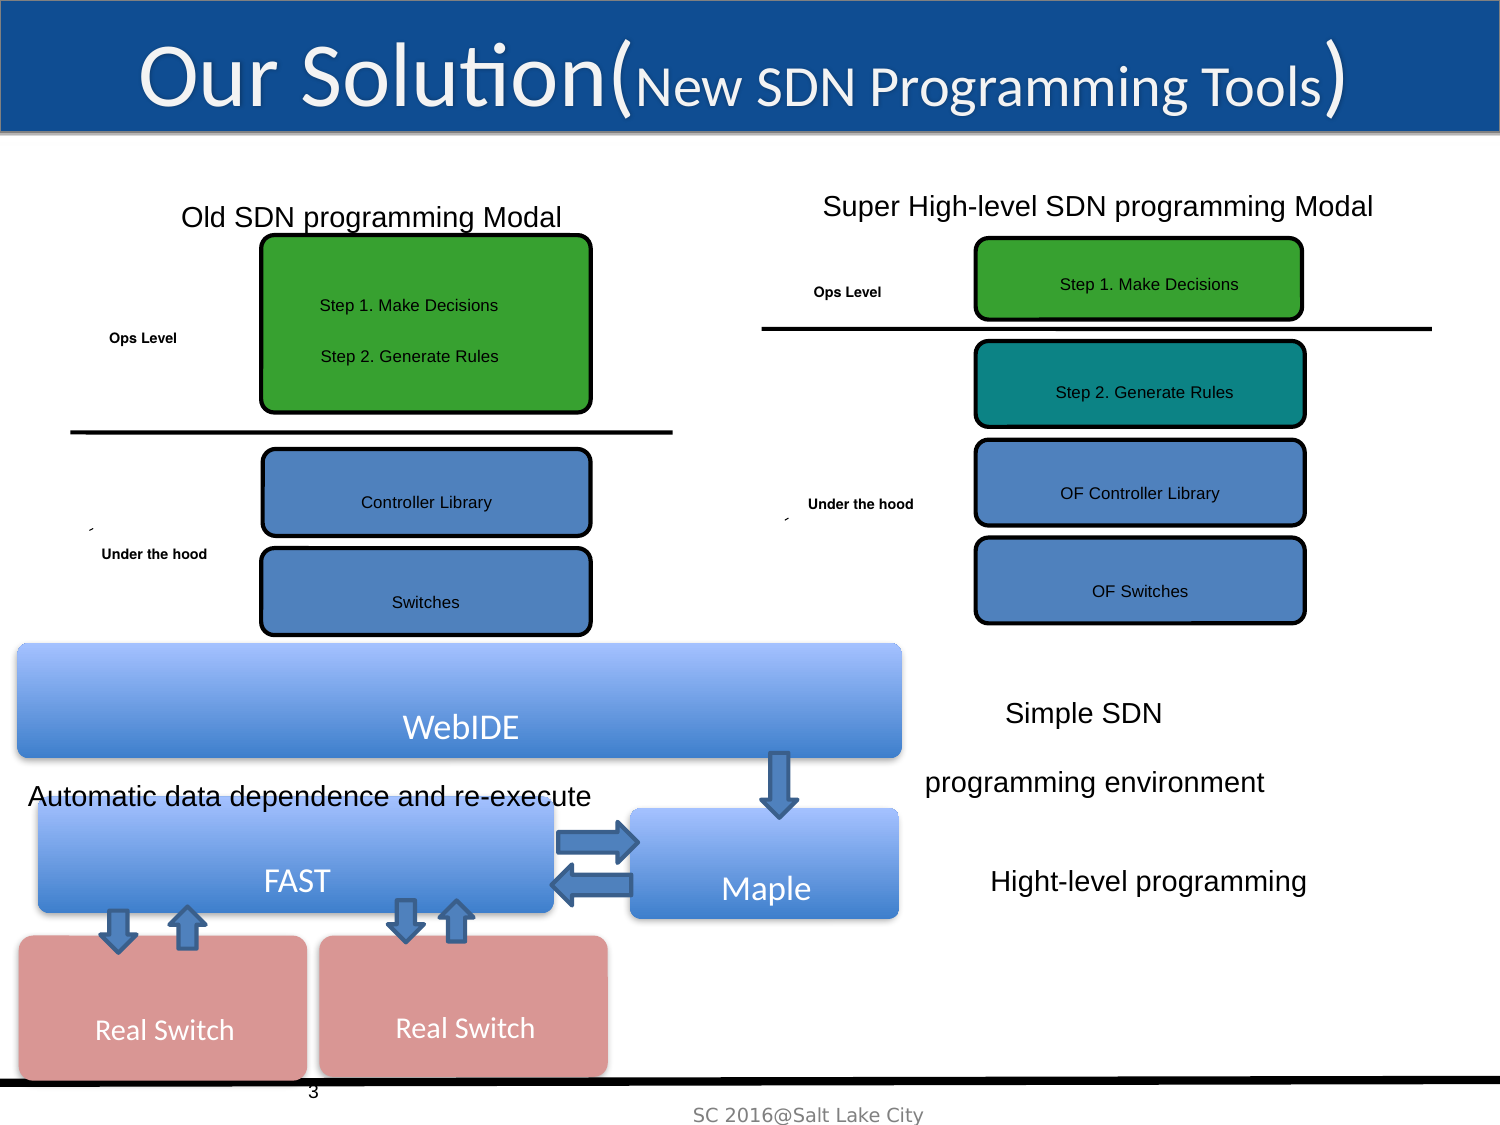

# Our Solution(New SDN Programming Tools)
Super High-level SDN programming Modal

Old SDN programming Modal

Step 1. Make Decisions
Ops Level
Step 2. Generate Rules

Controller Library

Under the hood
Switches

Step 1. Make Decisions
Ops Level

Step 2. Generate Rules
OF Controller Library
Under the hood

OF Switches
WebIDE
FAST
Real Switch
Real Switch
Maple
           Simple SDN
 programming environment
Automatic data dependence and re-execute

Hight-level programming

3